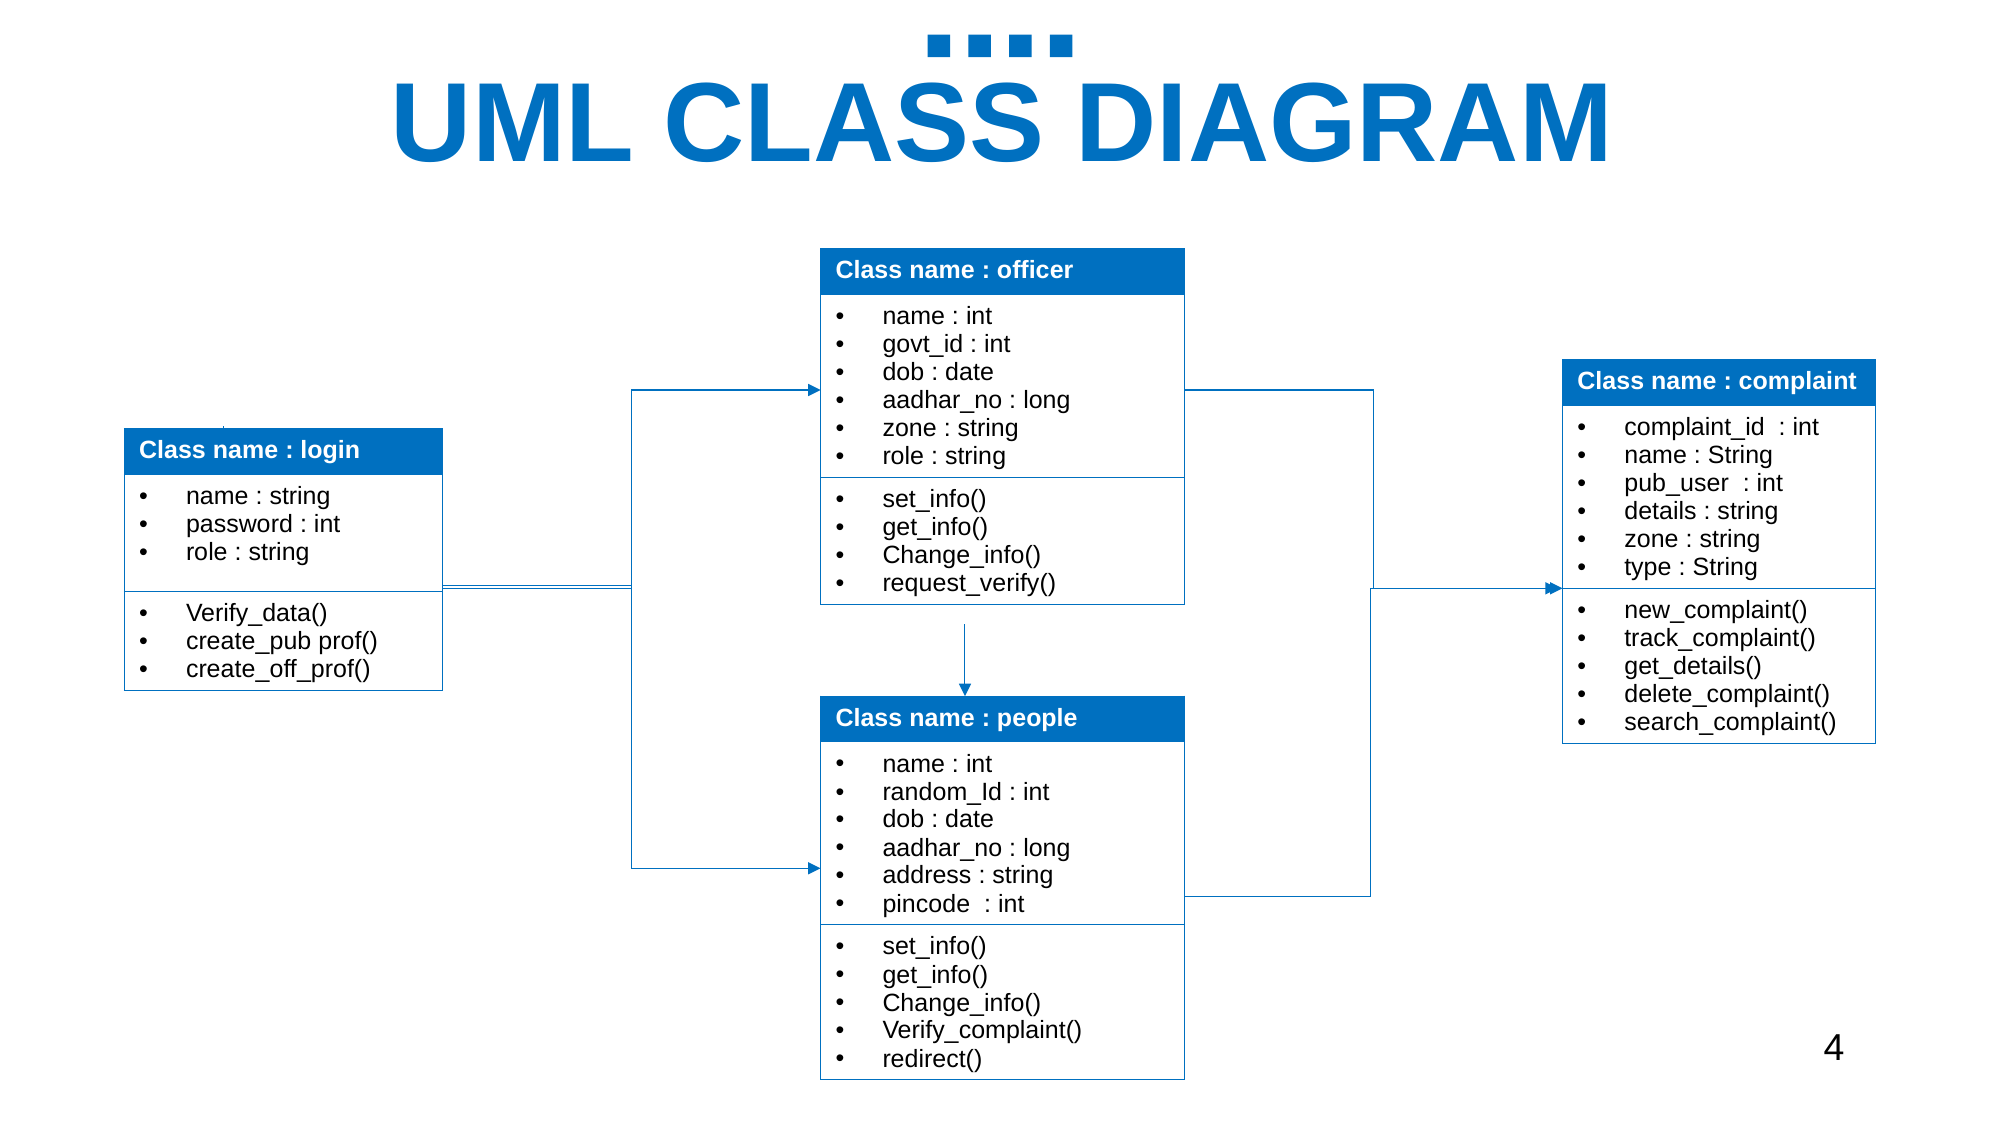

UML CLASS DIAGRAM
| Class name : officer |
| --- |
| name : int govt\_id : int dob : date aadhar\_no : long zone : string role : string |
| set\_info() get\_info() Change\_info() request\_verify() |
| Class name : complaint |
| --- |
| complaint\_id : int name : String pub\_user : int details : string zone : string type : String |
| new\_complaint() track\_complaint() get\_details() delete\_complaint() search\_complaint() |
| Class name : login |
| --- |
| name : string password : int role : string |
| Verify\_data() create\_pub prof() create\_off\_prof() |
| Class name : people |
| --- |
| name : int random\_Id : int dob : date aadhar\_no : long address : string pincode : int |
| set\_info() get\_info() Change\_info() Verify\_complaint() redirect() |
4